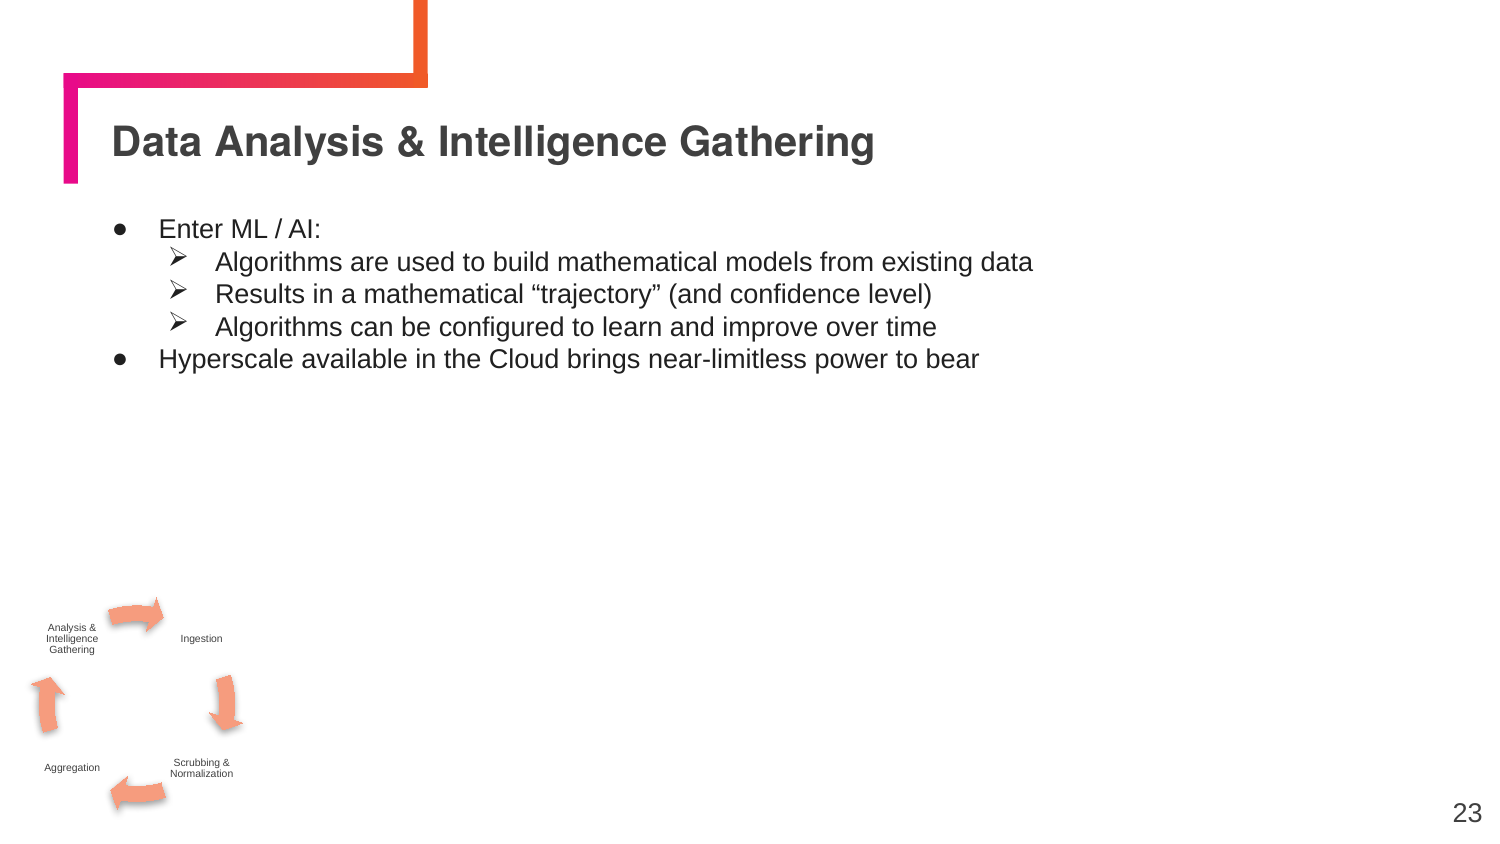

# Data Analysis & Intelligence Gathering
Enter ML / AI:
Algorithms are used to build mathematical models from existing data
Results in a mathematical “trajectory” (and confidence level)
Algorithms can be configured to learn and improve over time
Hyperscale available in the Cloud brings near-limitless power to bear

Ingestion
Scrubbing & Normalization
Aggregation
Analysis & Intelligence Gathering
23